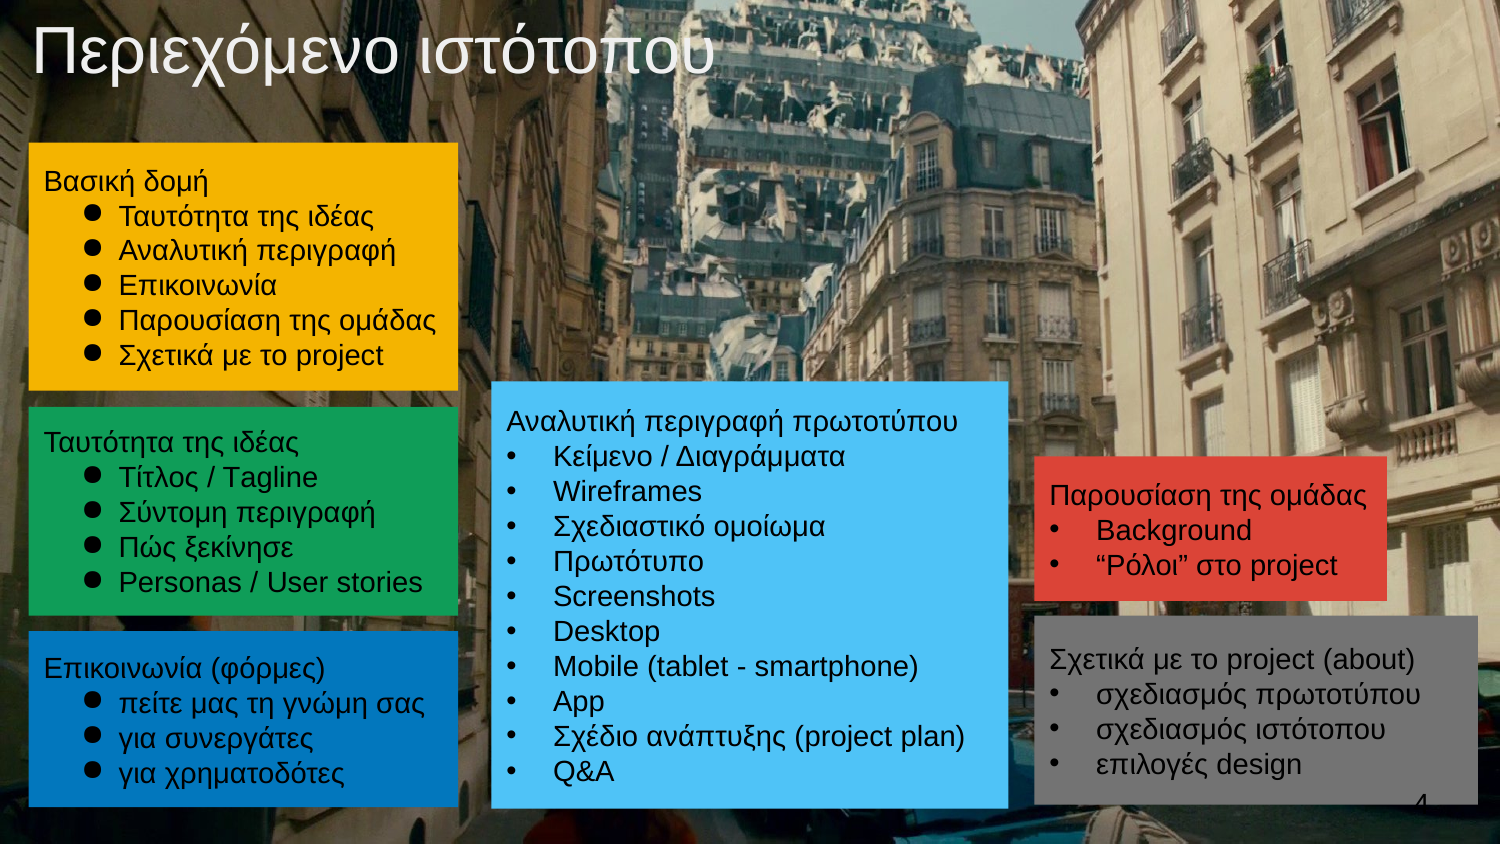

Περιεχόμενο ιστότοπου
Βασική δομή
Ταυτότητα της ιδέας
Αναλυτική περιγραφή
Επικοινωνία
Παρουσίαση της ομάδας
Σχετικά με το project
Αναλυτική περιγραφή πρωτοτύπου
Κείμενο / Διαγράμματα
Wireframes
Σχεδιαστικό ομοίωμα
Πρωτότυπο
Screenshots
Desktop
Mobile (tablet - smartphone)
App
Σχέδιο ανάπτυξης (project plan)
Q&A
Ταυτότητα της ιδέας
Τίτλος / Τagline
Σύντομη περιγραφή
Πώς ξεκίνησε
Personas / User stories
Παρουσίαση της ομάδας
Background
“Ρόλοι” στο project
Σχετικά με το project (about)
σχεδιασμός πρωτοτύπου
σχεδιασμός ιστότοπου
επιλογές design
Επικοινωνία (φόρμες)
πείτε μας τη γνώμη σας
για συνεργάτες
για χρηματοδότες
4